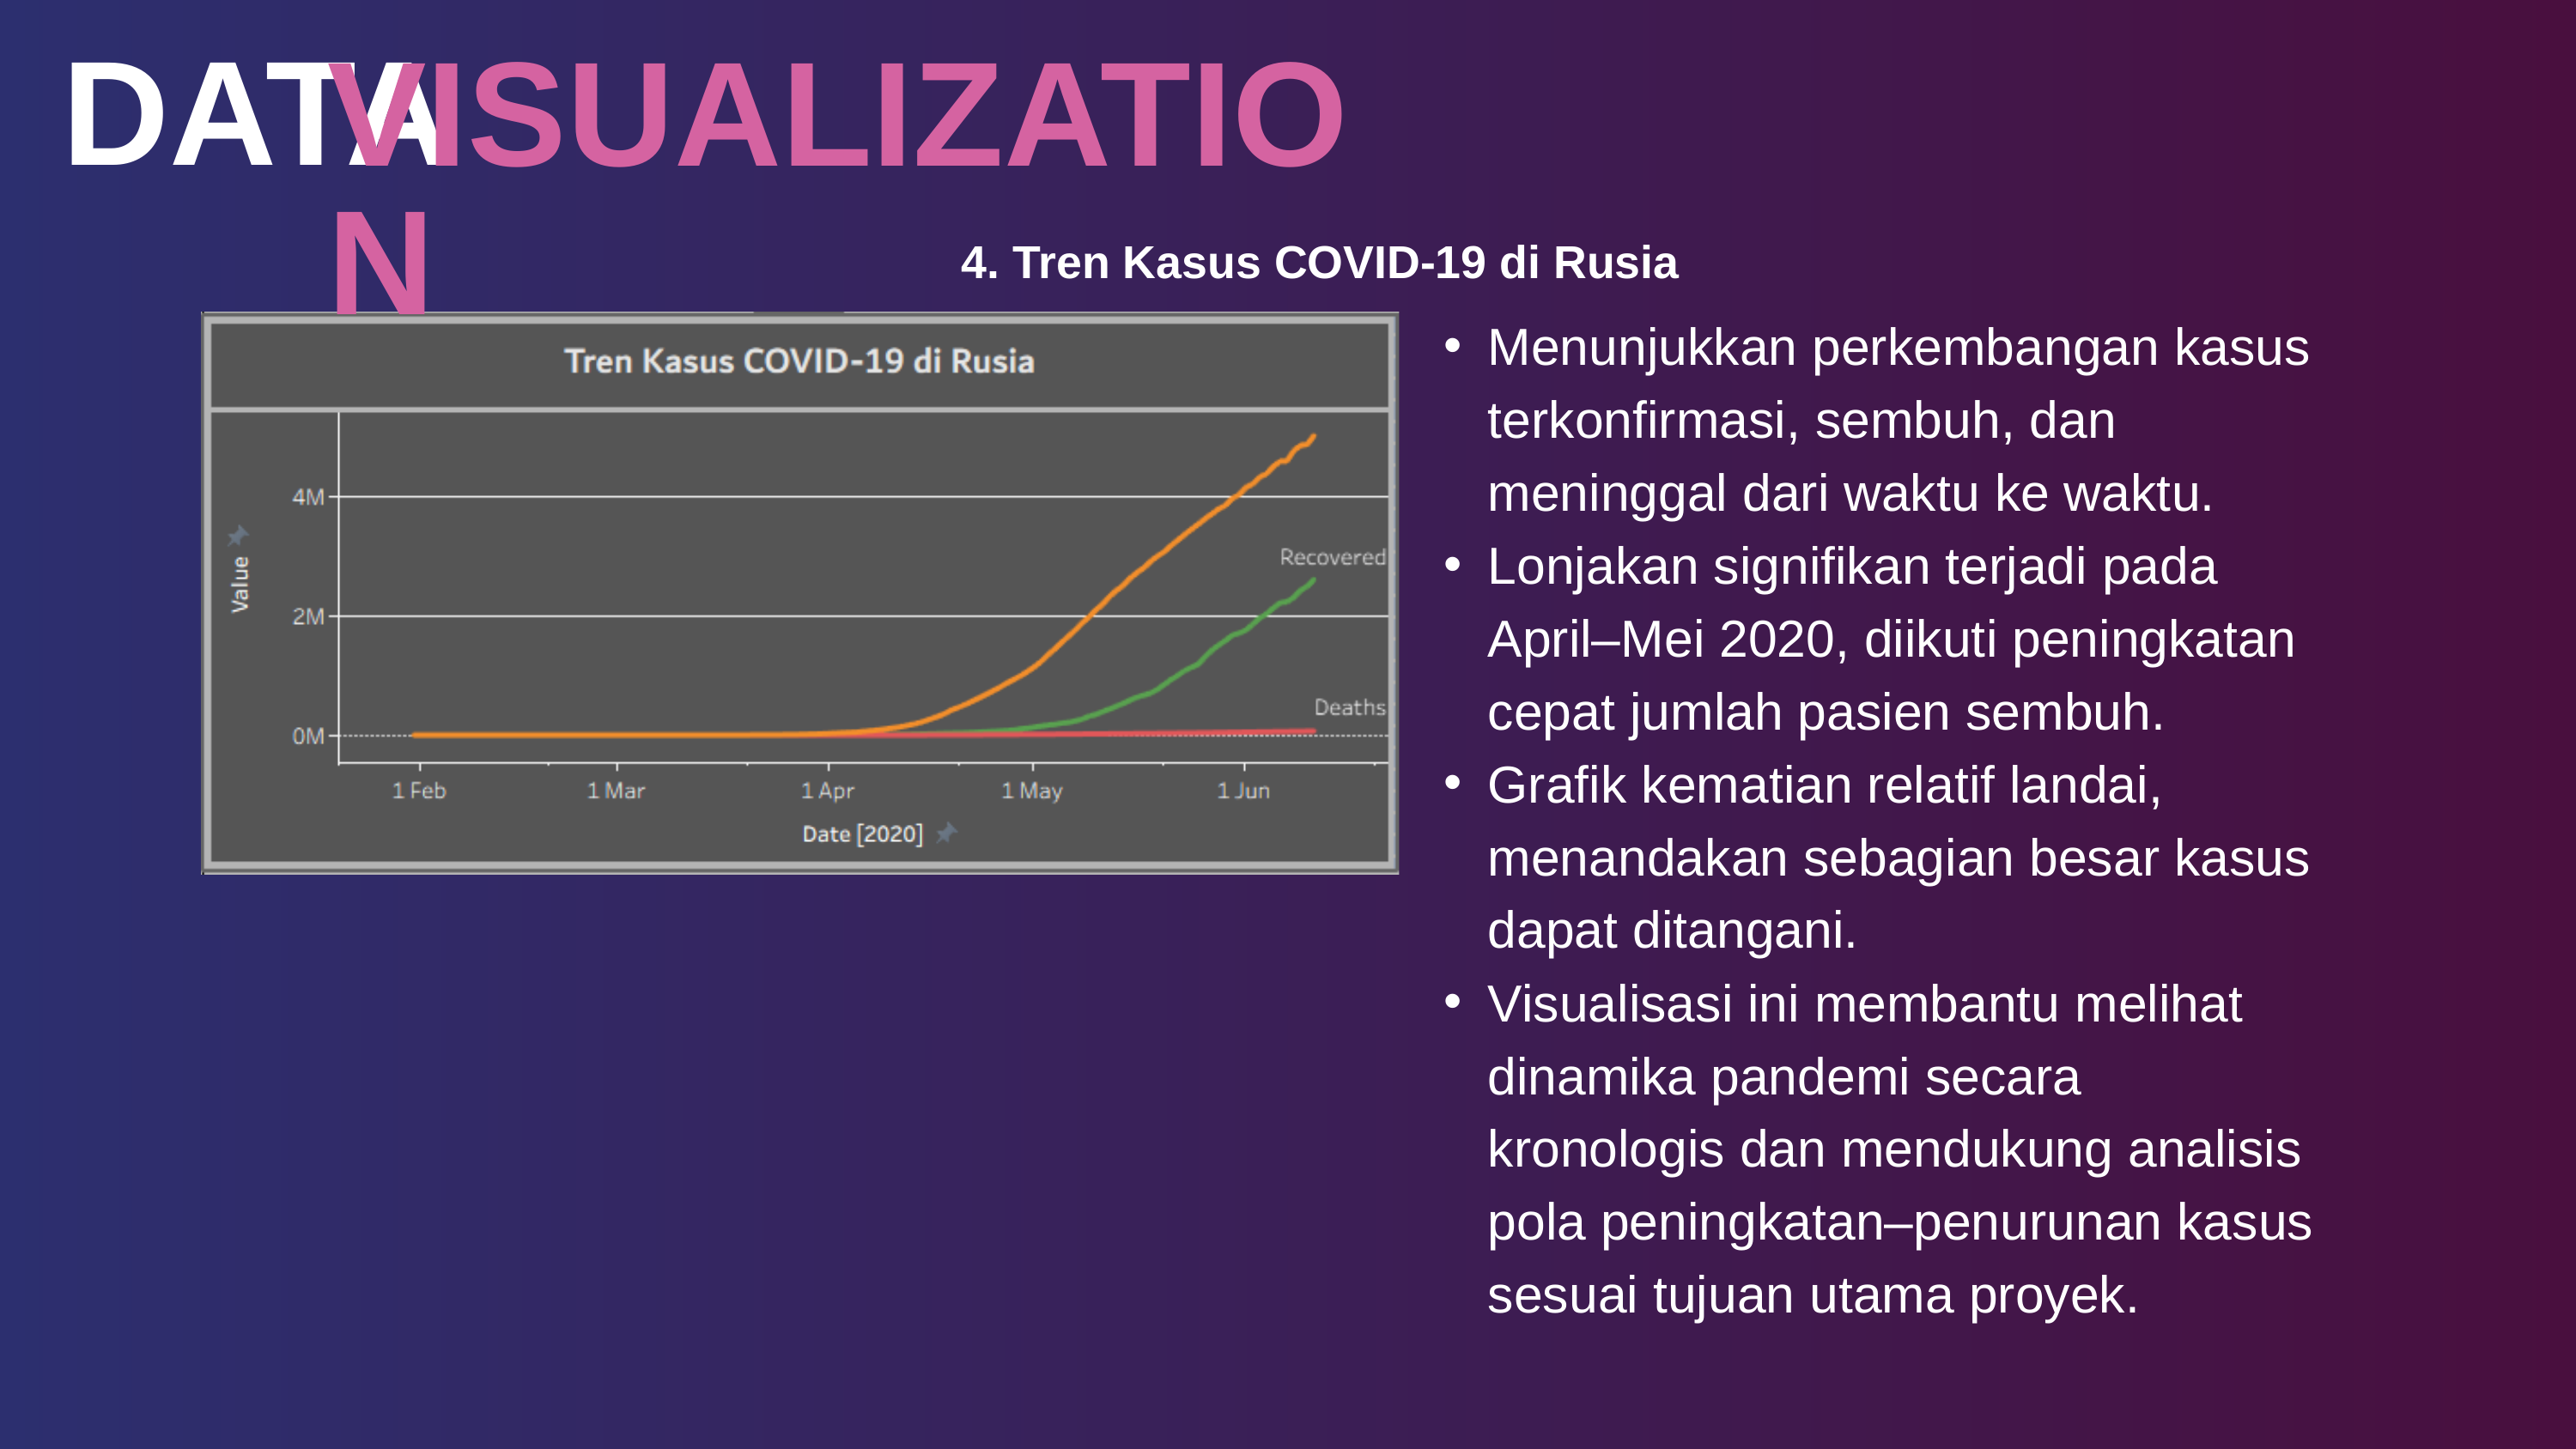

DATA
VISUALIZATION
4. Tren Kasus COVID-19 di Rusia

Menunjukkan perkembangan kasus terkonfirmasi, sembuh, dan meninggal dari waktu ke waktu.
Lonjakan signifikan terjadi pada April–Mei 2020, diikuti peningkatan cepat jumlah pasien sembuh.
Grafik kematian relatif landai, menandakan sebagian besar kasus dapat ditangani.
Visualisasi ini membantu melihat dinamika pandemi secara kronologis dan mendukung analisis pola peningkatan–penurunan kasus sesuai tujuan utama proyek.